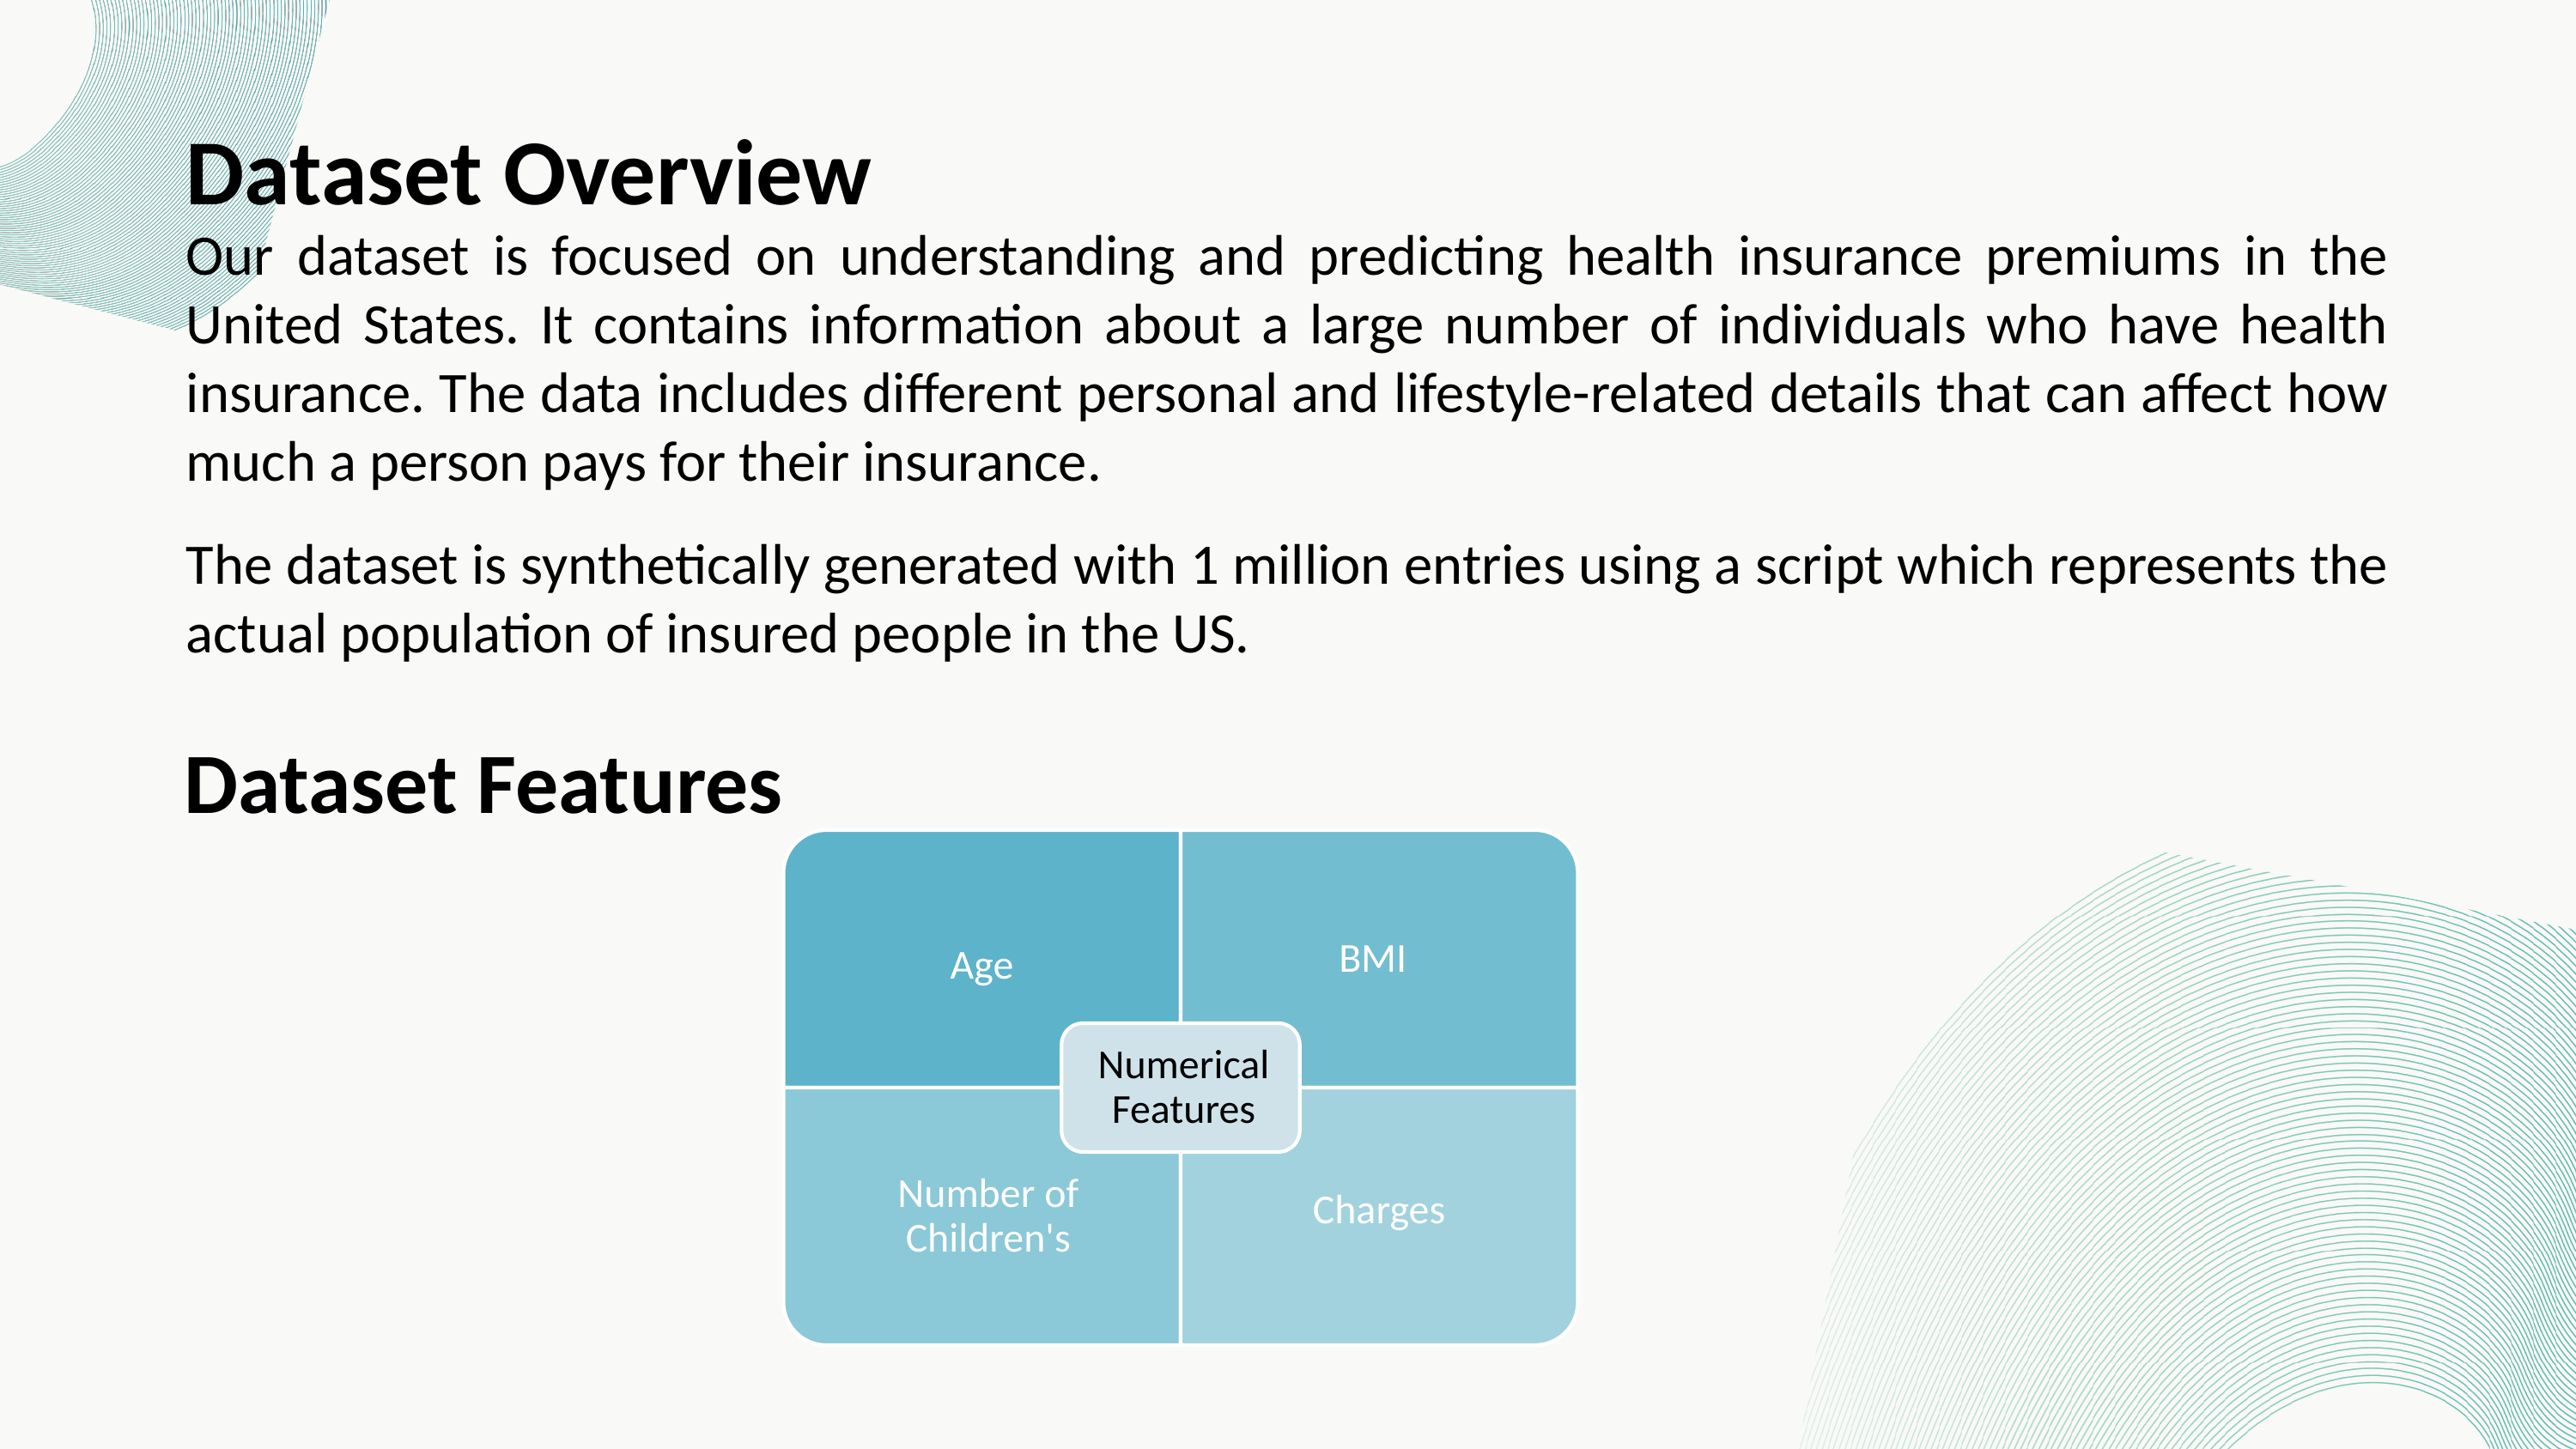

Dataset Overview
Our dataset is focused on understanding and predicting health insurance premiums in the United States. It contains information about a large number of individuals who have health insurance. The data includes different personal and lifestyle-related details that can affect how much a person pays for their insurance.

The dataset is synthetically generated with 1 million entries using a script which represents the actual population of insured people in the US.
Dataset Features
Age
BMI
Number of Children's
Charges
Numerical Features